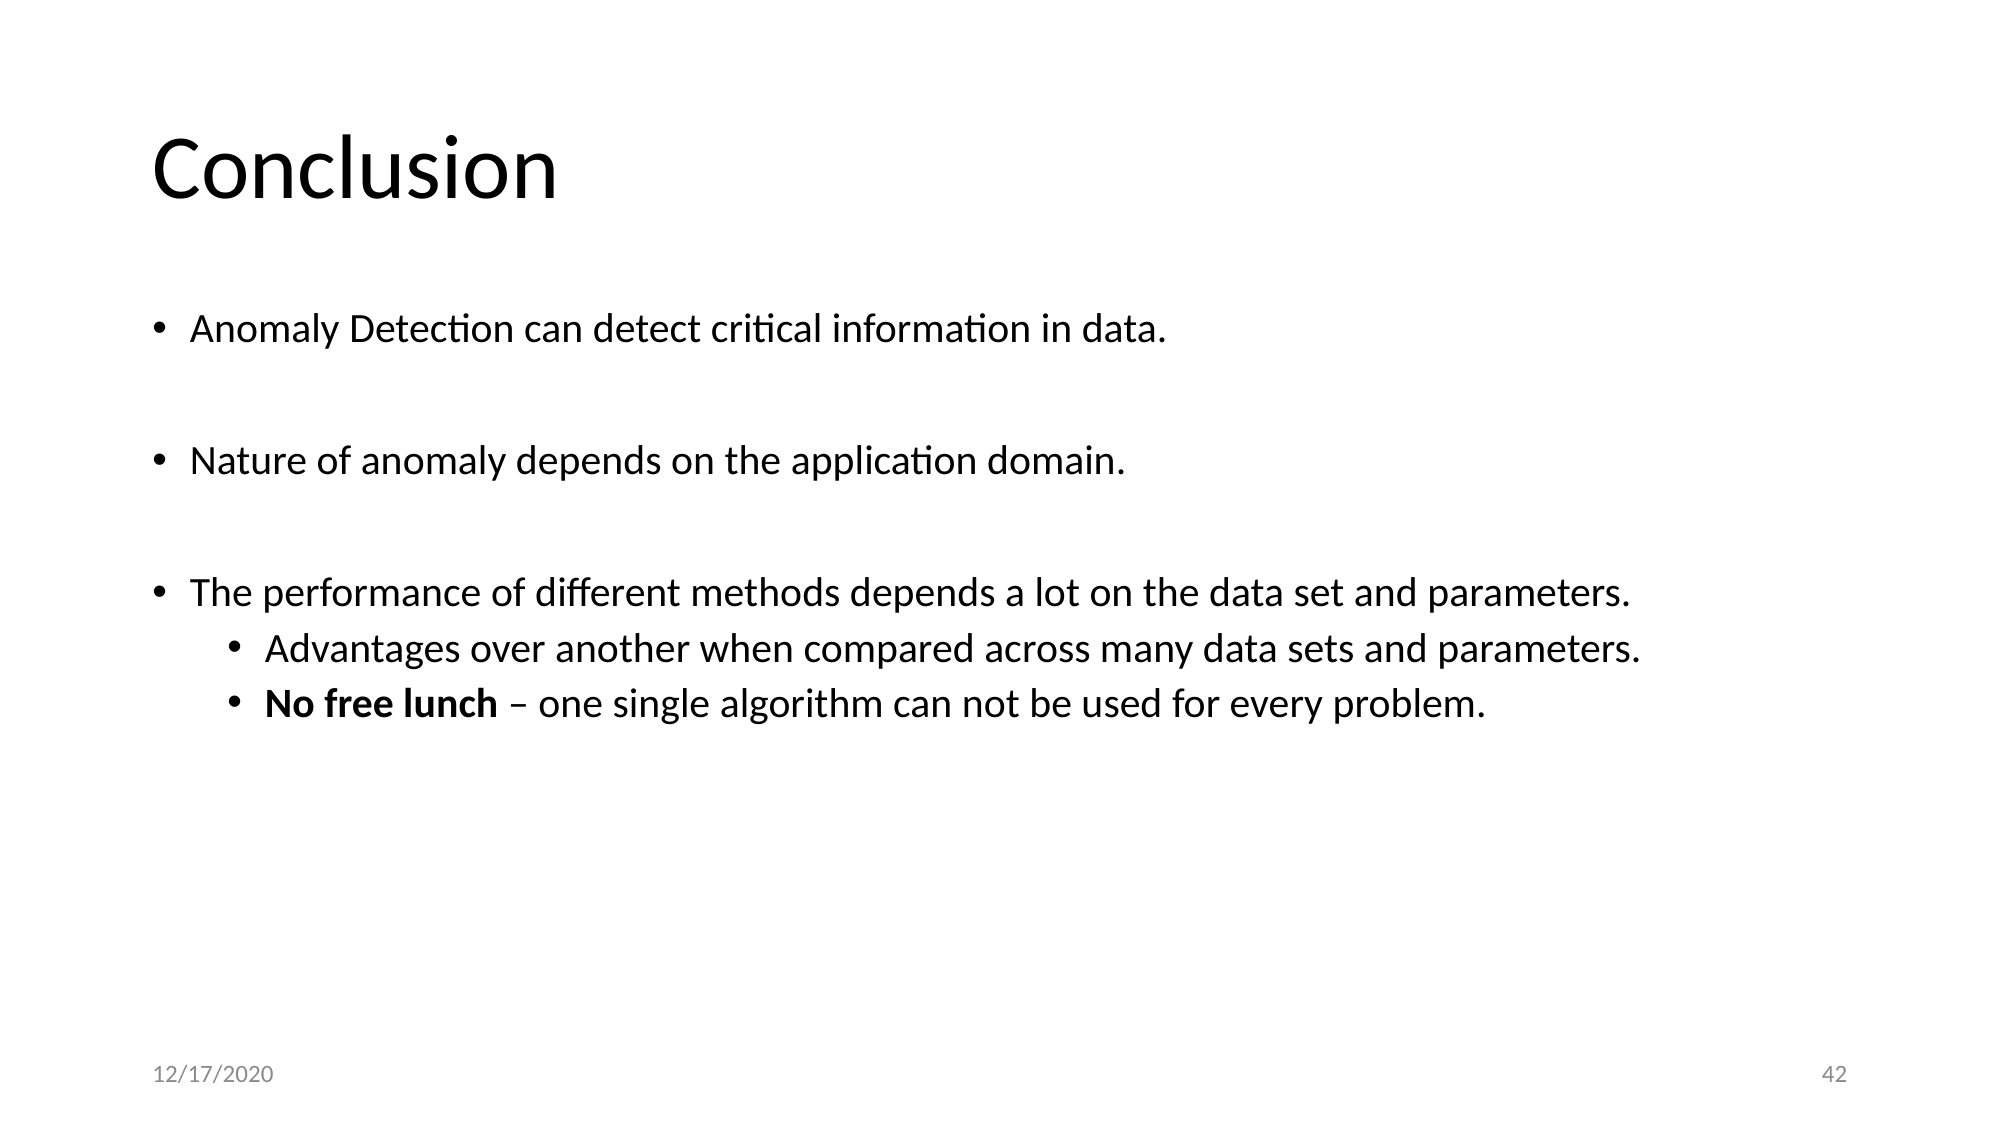

# Conclusion
Anomaly Detection can detect critical information in data.

Nature of anomaly depends on the application domain.

The performance of different methods depends a lot on the data set and parameters.
Advantages over another when compared across many data sets and parameters.
No free lunch – one single algorithm can not be used for every problem.
12/17/2020
42